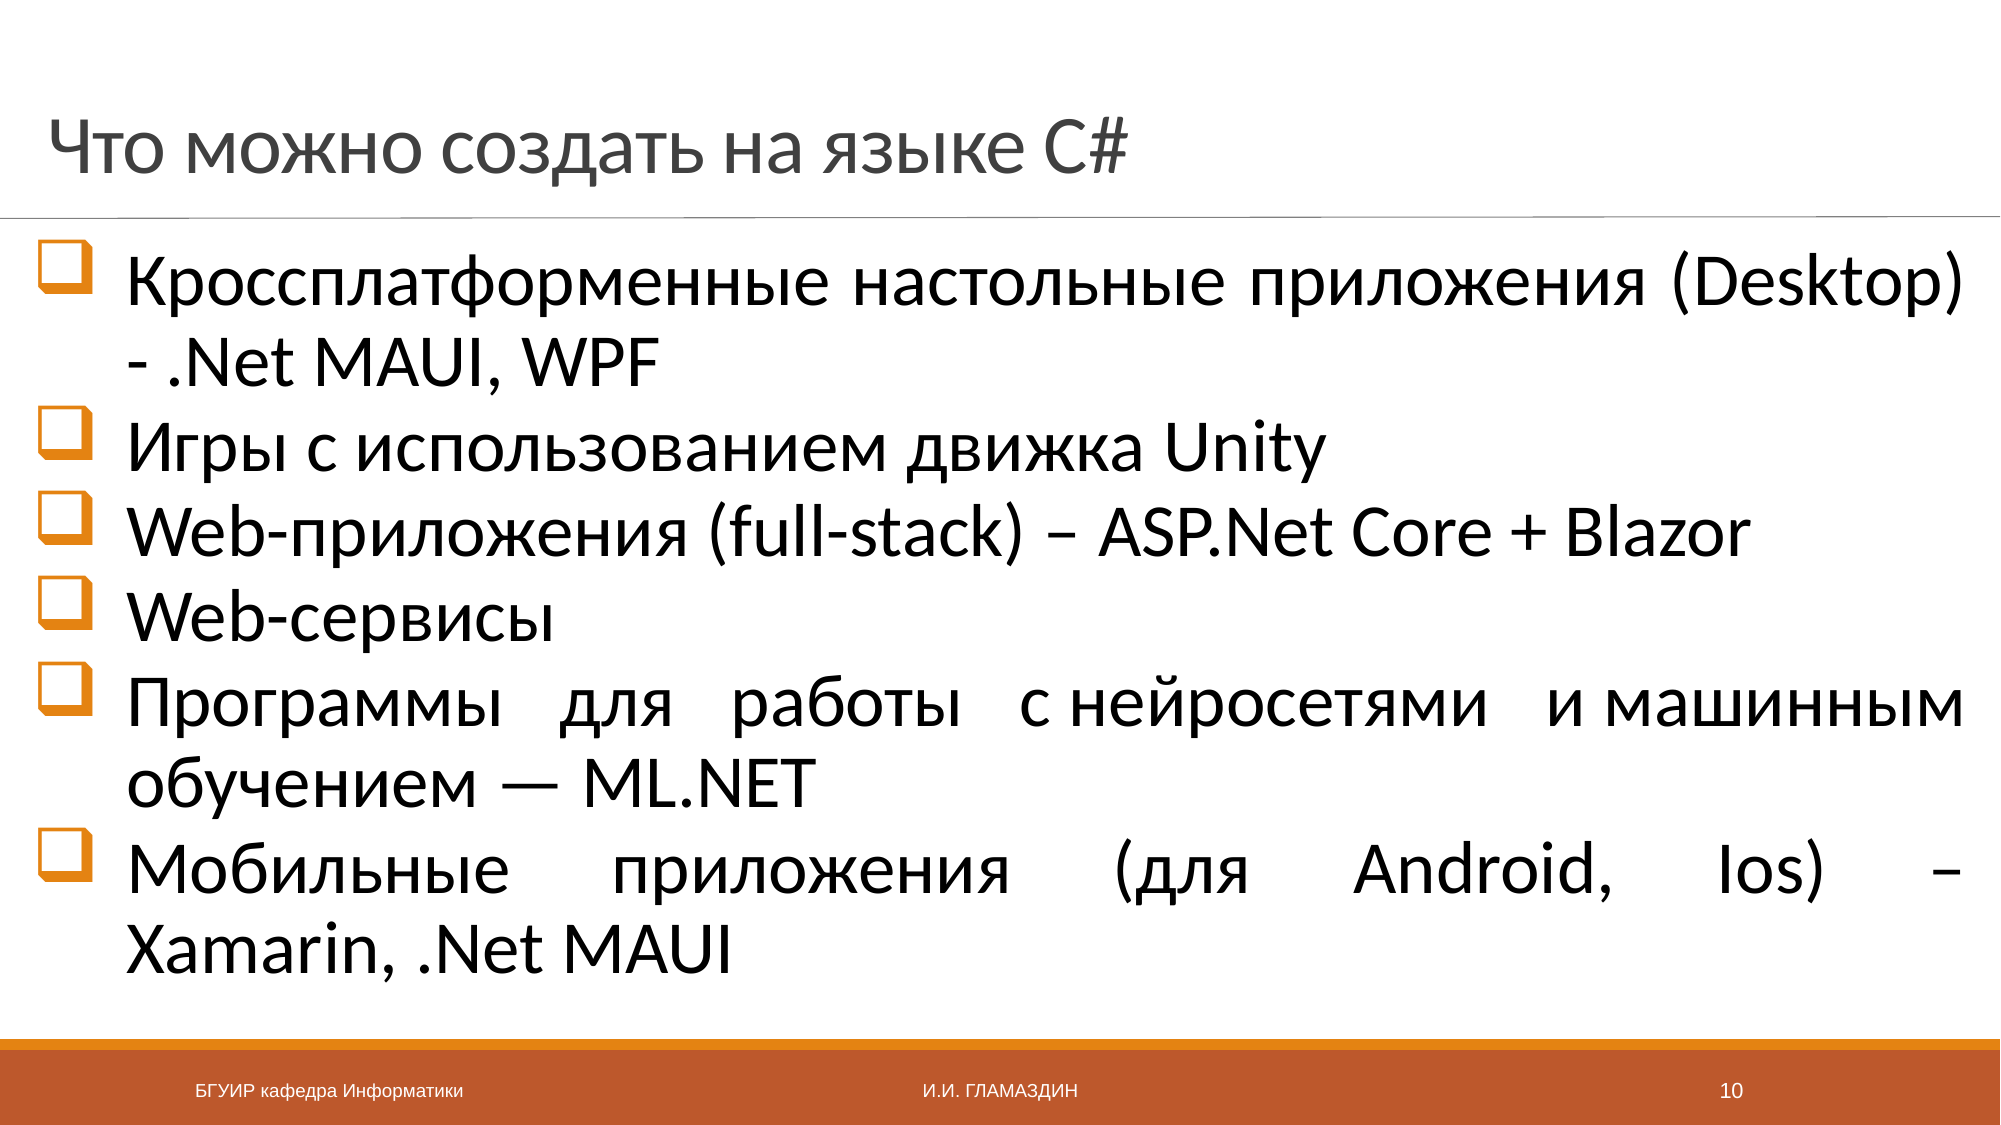

# Что можно создать на языке С#
Кроссплатформенные настольные приложения (Desktop) - .Net MAUI, WPF
Игры с использованием движка Unity
Web-приложения (full-stack) – ASP.Net Core + Blazor
Web-сервисы
Программы для работы с нейросетями и машинным обучением — ML.NET
Мобильные приложения (для Android, Ios) – Xamarin, .Net MAUI
БГУИР кафедра Информатики
И.И. Гламаздин
10